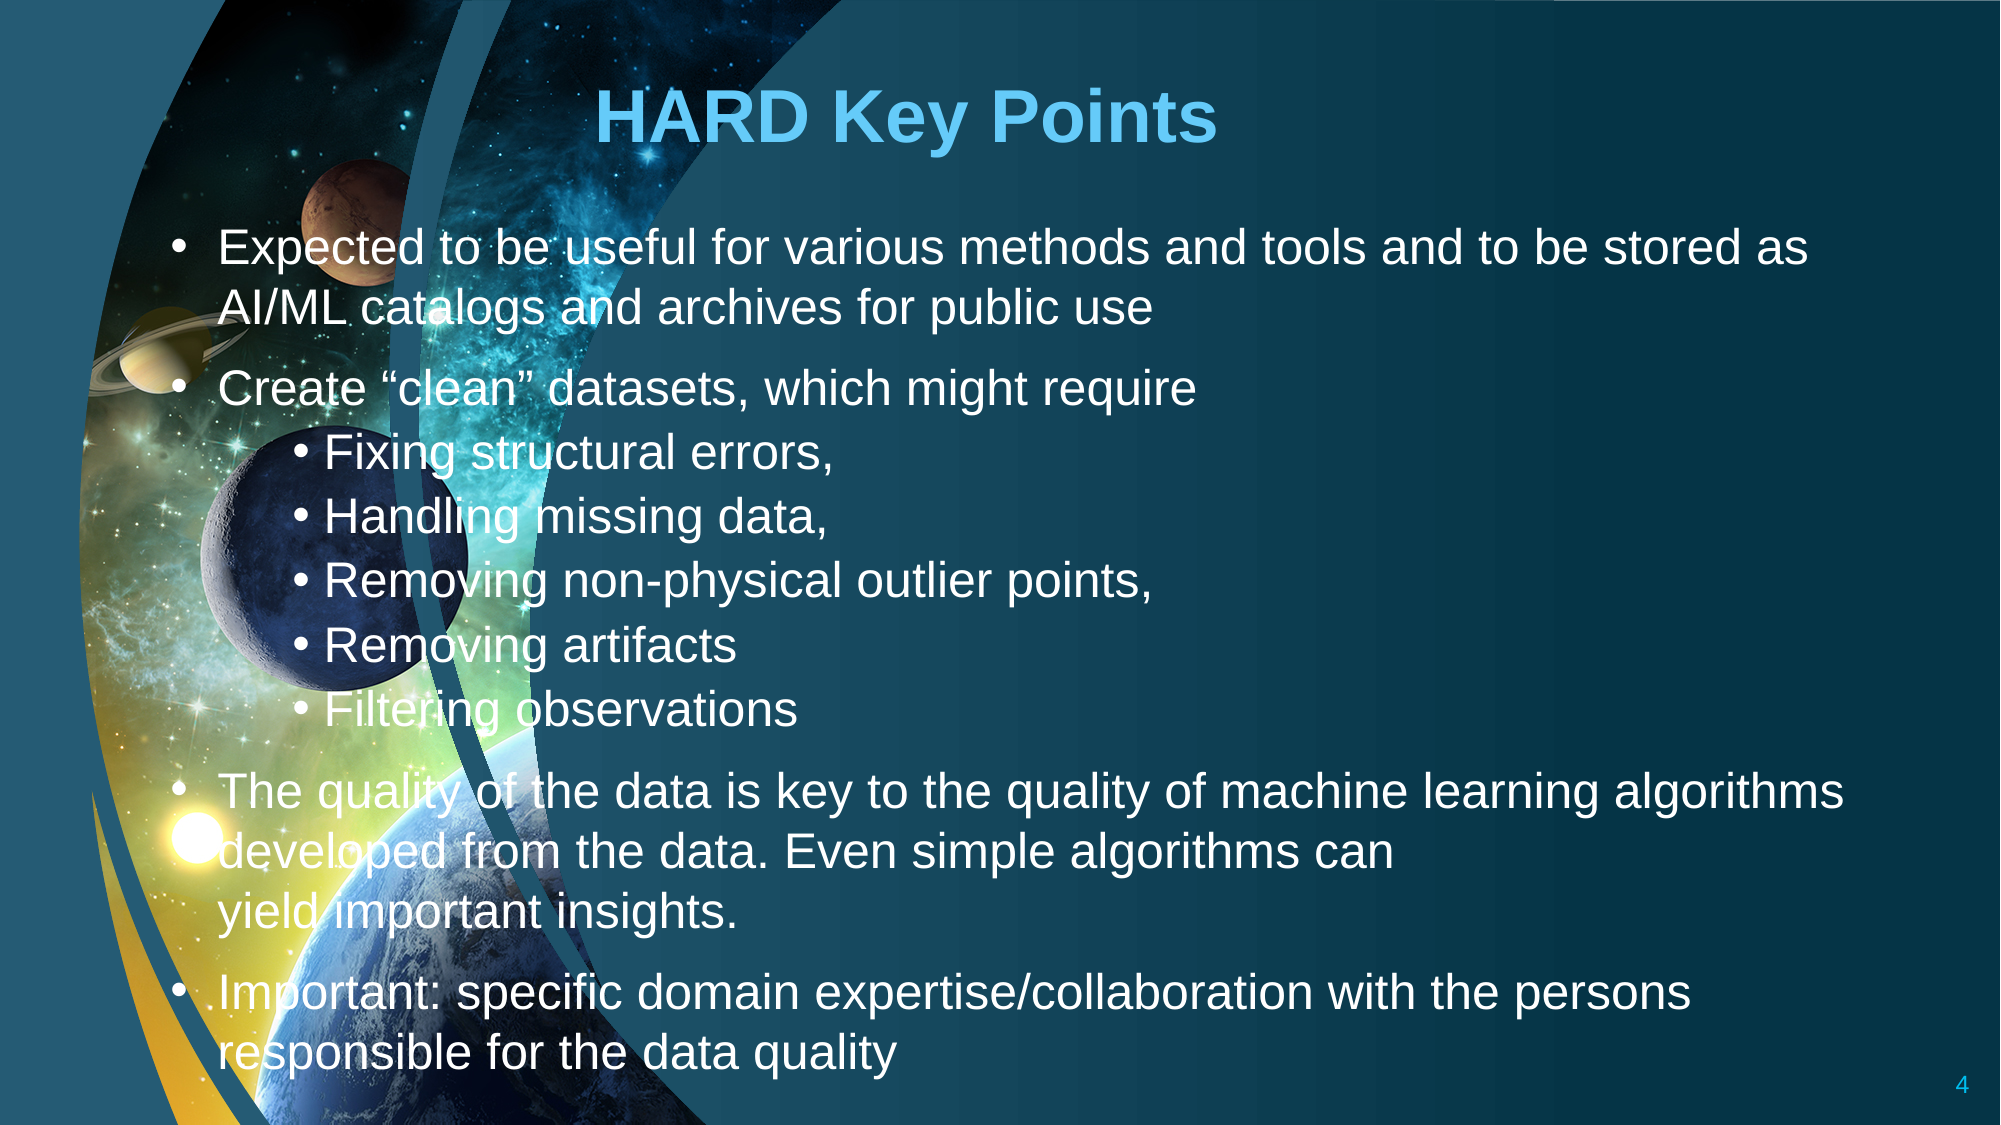

# HARD Key Points
Expected to be useful for various methods and tools and to be stored as AI/ML catalogs and archives for public use
Create “clean” datasets, which might require
 Fixing structural errors,
 Handling missing data,
 Removing non-physical outlier points,
 Removing artifacts
 Filtering observations
The quality of the data is key to the quality of machine learning algorithms developed from the data. Even simple algorithms can yield important insights.
Important: specific domain expertise/collaboration with the persons responsible for the data quality

4